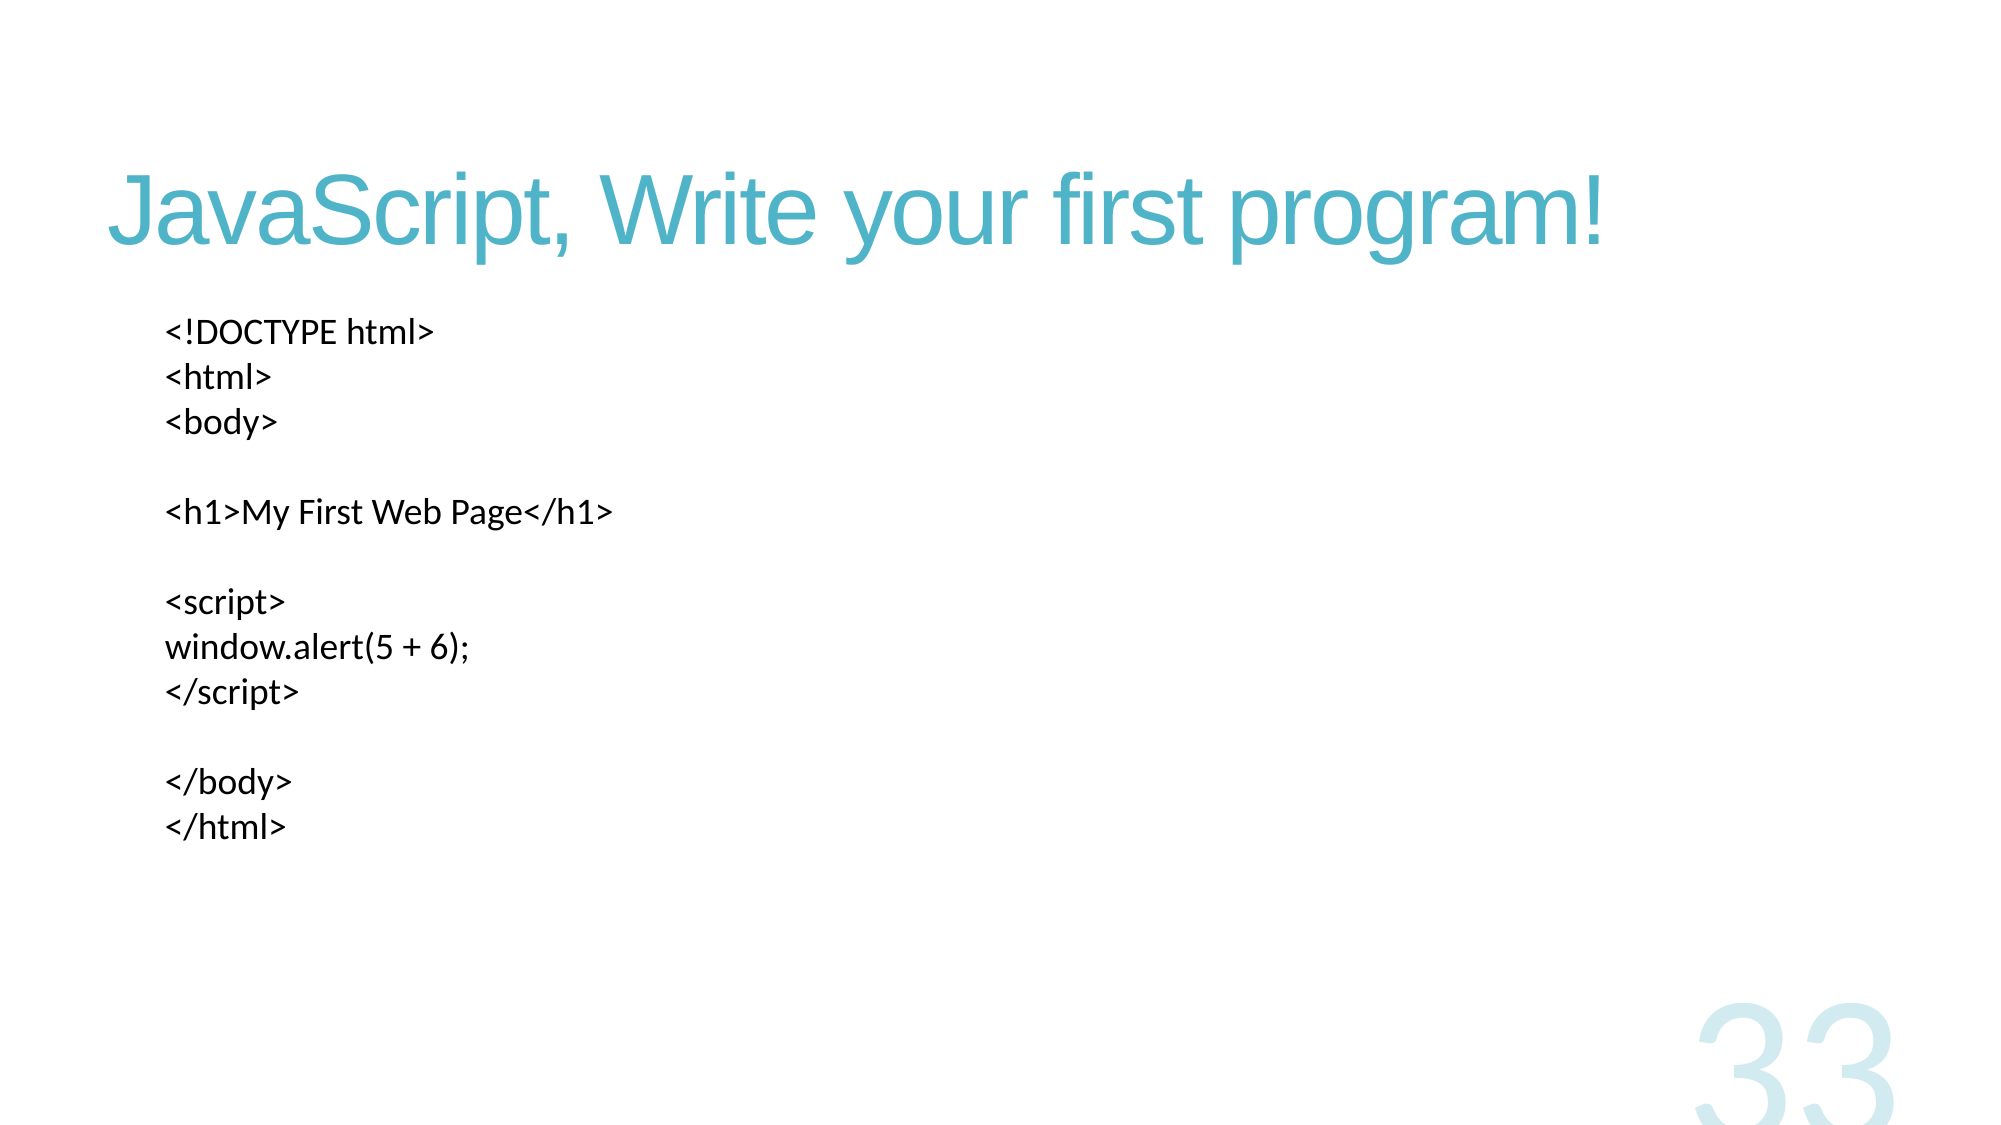

# JavaScript, Write your first program!
<!DOCTYPE html>
<html>
<body>

<h1>My First Web Page</h1>

<script>
window.alert(5 + 6);
</script>

</body>
</html>
33